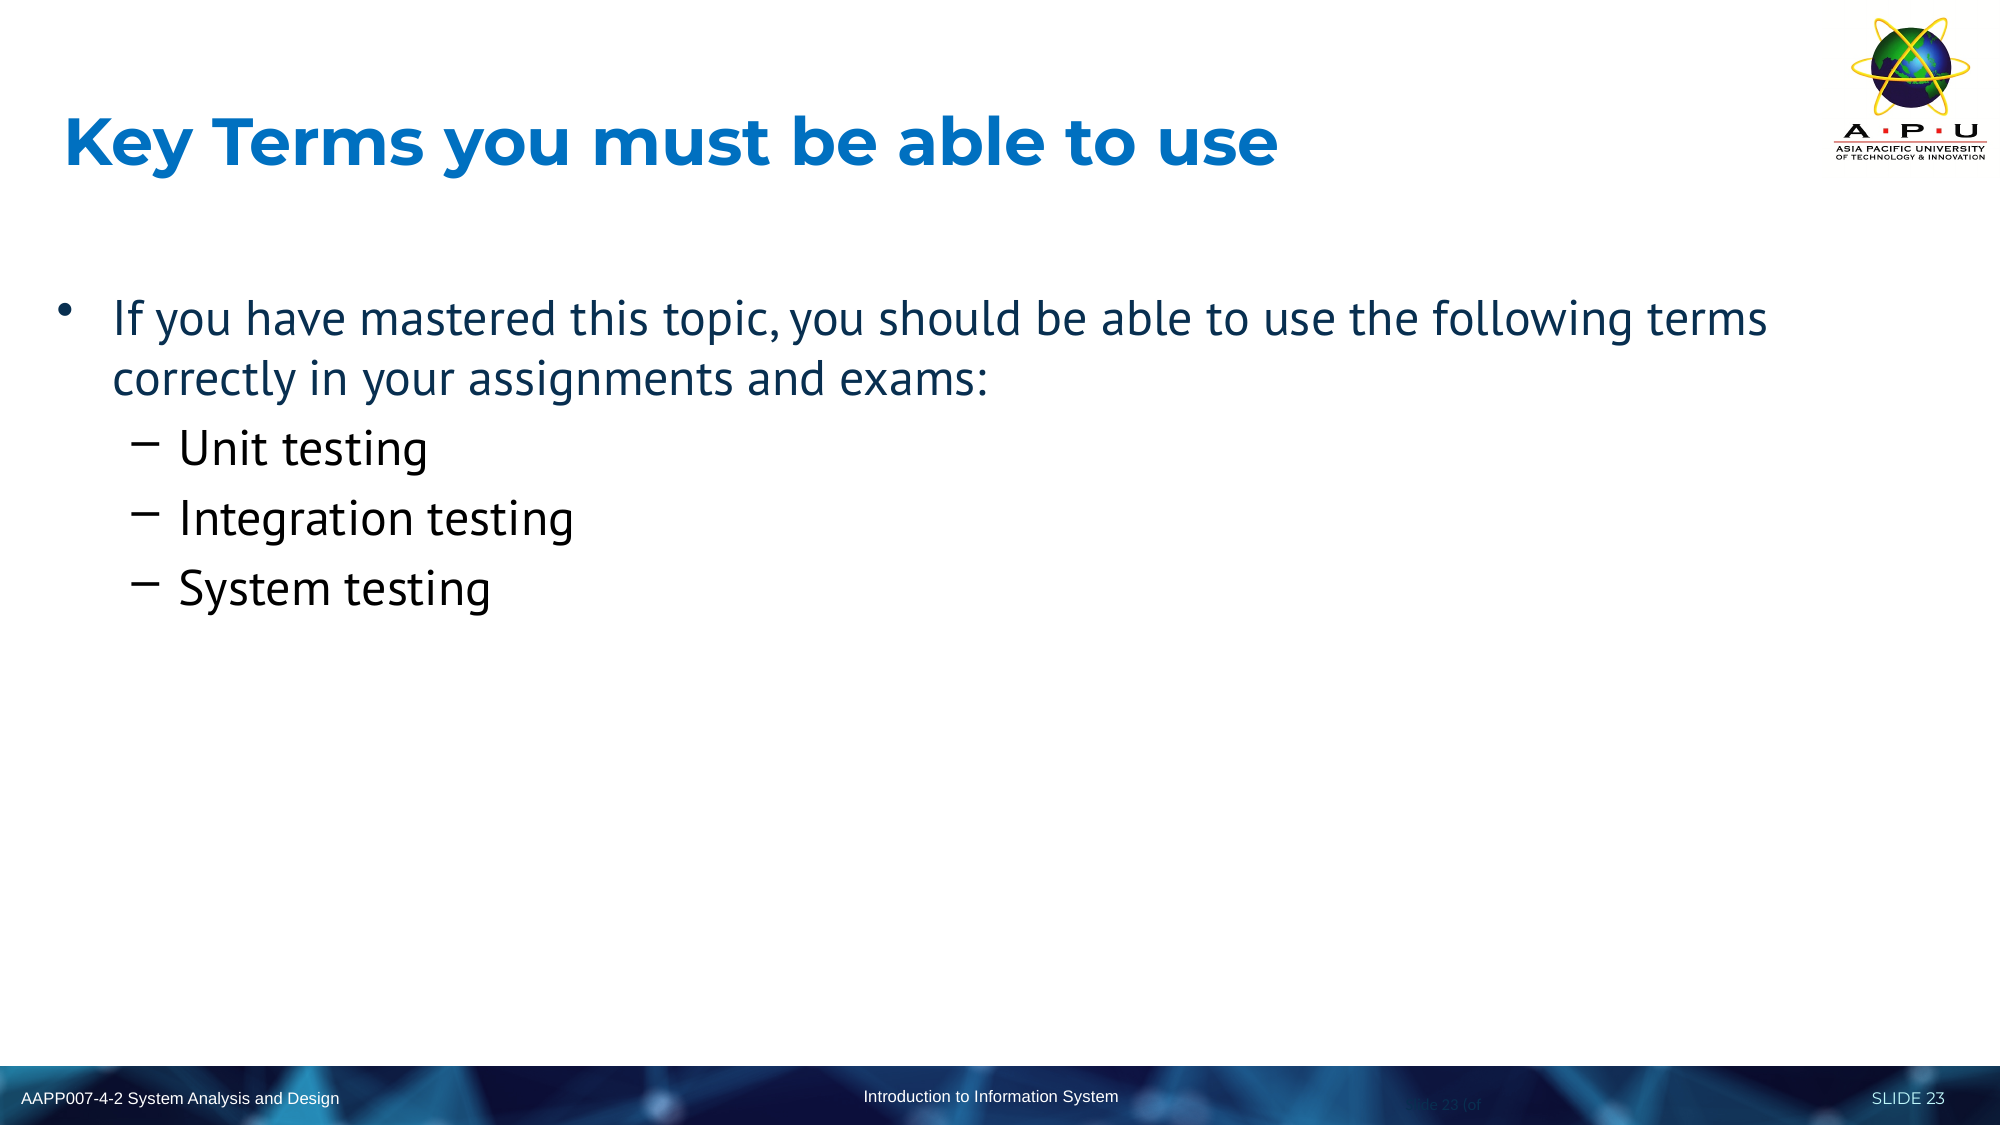

# Key Terms you must be able to use
If you have mastered this topic, you should be able to use the following terms correctly in your assignments and exams:
Unit testing
Integration testing
System testing

Slide 23 (of